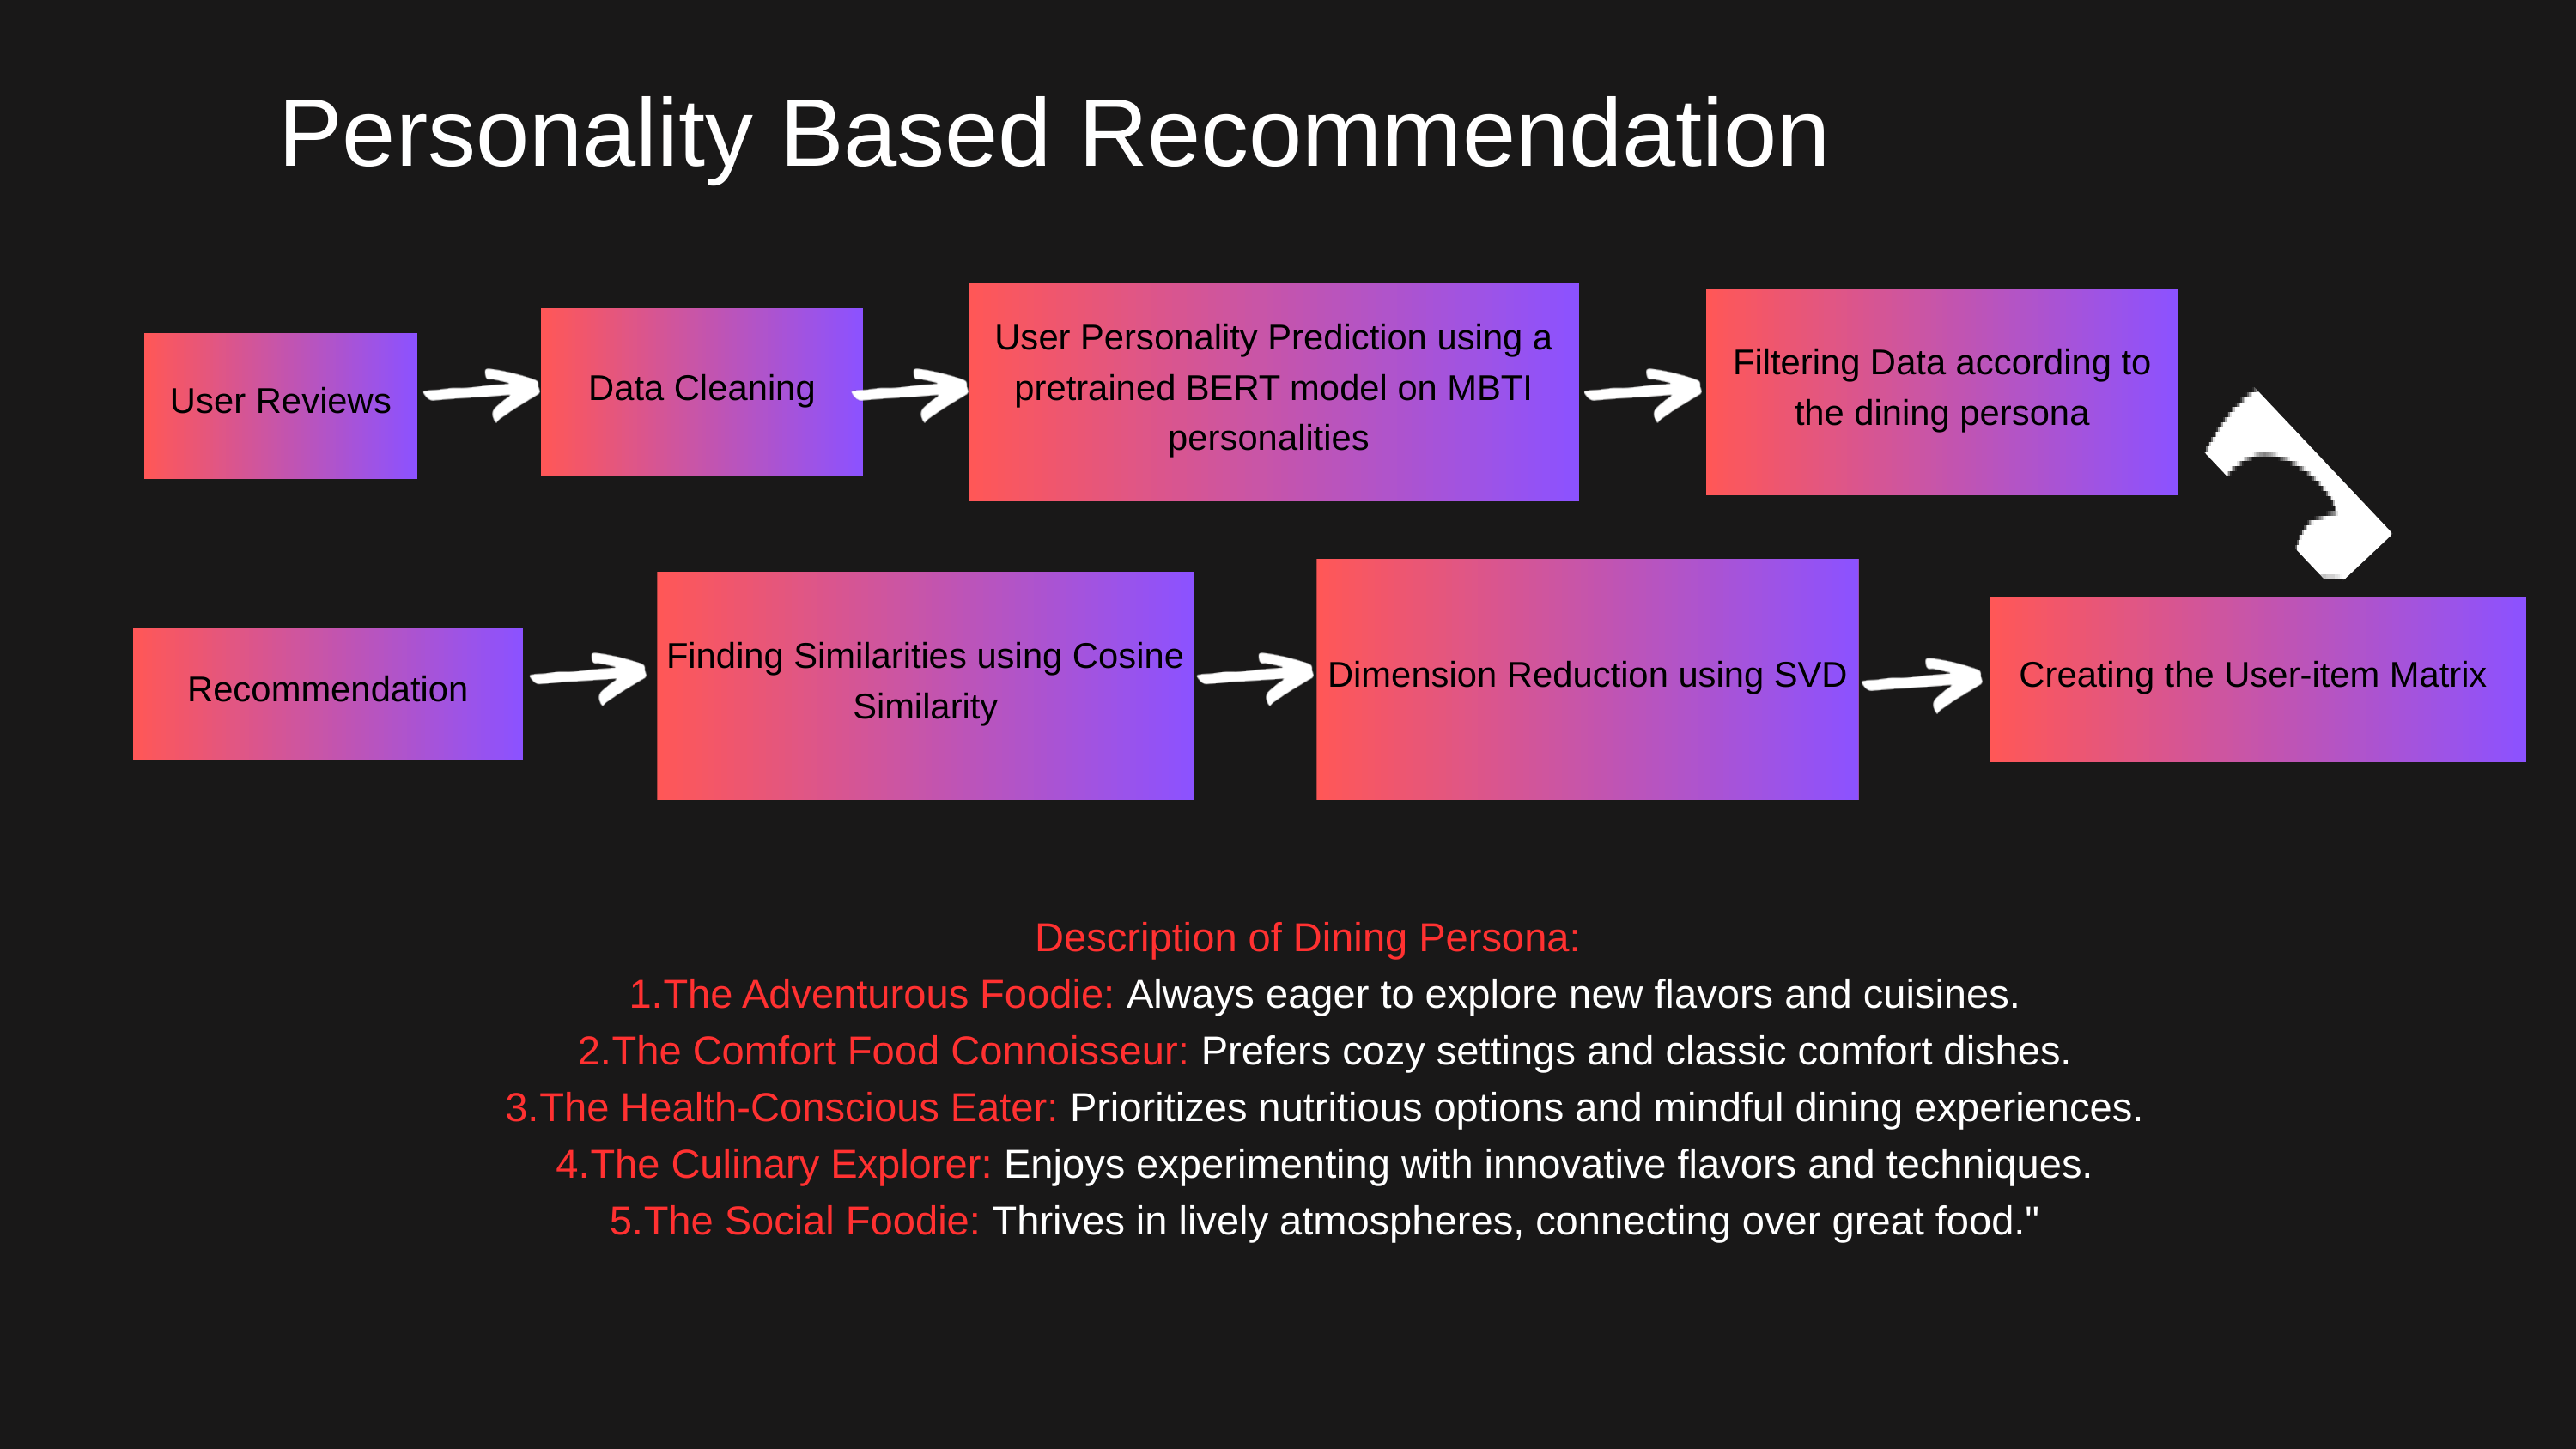

Personality Based Recommendation

User Personality Prediction using a pretrained BERT model on MBTI personalities

Filtering Data according to the dining persona

Data Cleaning

User Reviews

Dimension Reduction using SVD

Finding Similarities using Cosine Similarity

Creating the User-item Matrix

Recommendation

Description of Dining Persona:
The Adventurous Foodie: Always eager to explore new flavors and cuisines.
The Comfort Food Connoisseur: Prefers cozy settings and classic comfort dishes.
The Health-Conscious Eater: Prioritizes nutritious options and mindful dining experiences.
The Culinary Explorer: Enjoys experimenting with innovative flavors and techniques.
The Social Foodie: Thrives in lively atmospheres, connecting over great food."